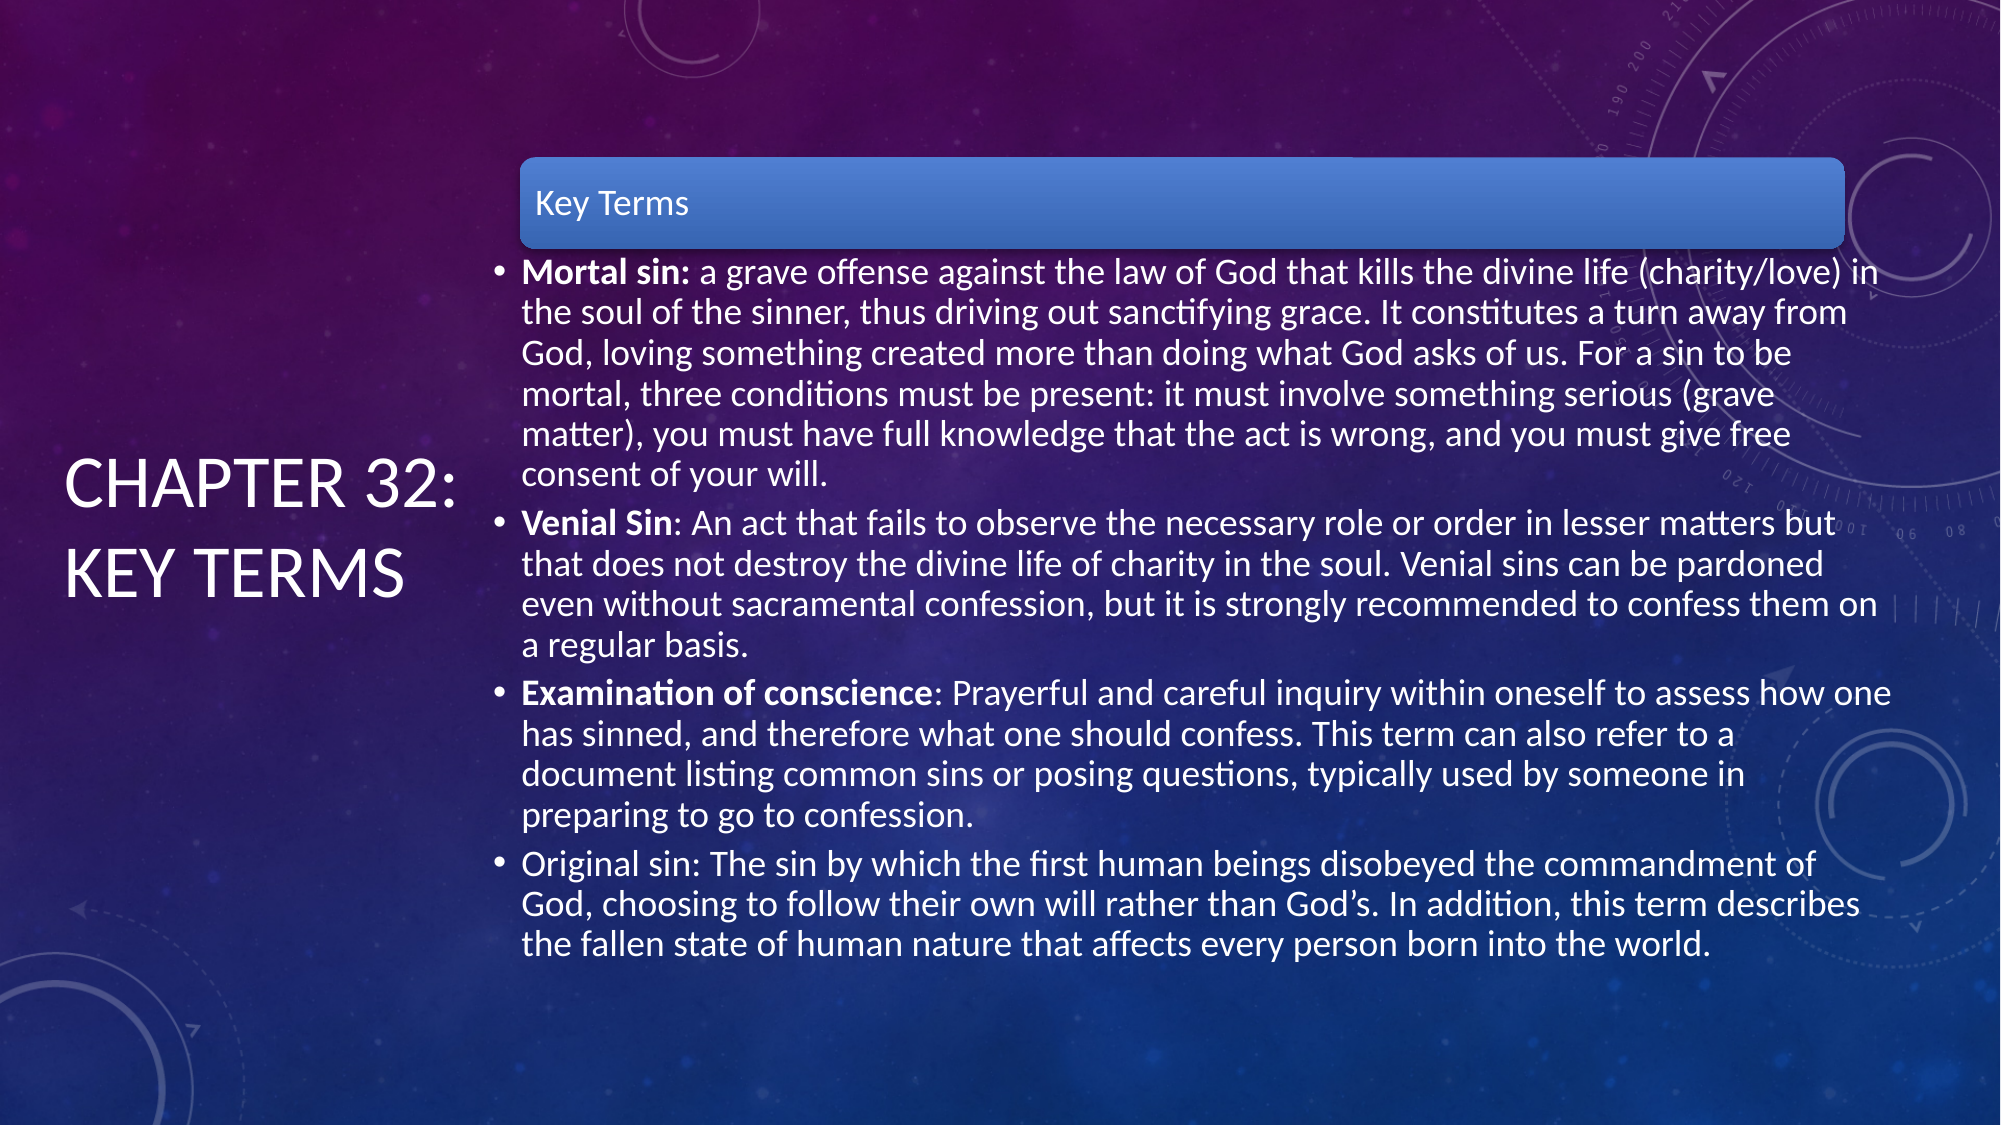

# Chapter 32: Key Terms

Key Terms
Mortal sin: a grave offense against the law of God that kills the divine life (charity/love) in the soul of the sinner, thus driving out sanctifying grace. It constitutes a turn away from God, loving something created more than doing what God asks of us. For a sin to be mortal, three conditions must be present: it must involve something serious (grave matter), you must have full knowledge that the act is wrong, and you must give free consent of your will.
Venial Sin: An act that fails to observe the necessary role or order in lesser matters but that does not destroy the divine life of charity in the soul. Venial sins can be pardoned even without sacramental confession, but it is strongly recommended to confess them on a regular basis.
Examination of conscience: Prayerful and careful inquiry within oneself to assess how one has sinned, and therefore what one should confess. This term can also refer to a document listing common sins or posing questions, typically used by someone in preparing to go to confession.
Original sin: The sin by which the first human beings disobeyed the commandment of God, choosing to follow their own will rather than God’s. In addition, this term describes the fallen state of human nature that affects every person born into the world.